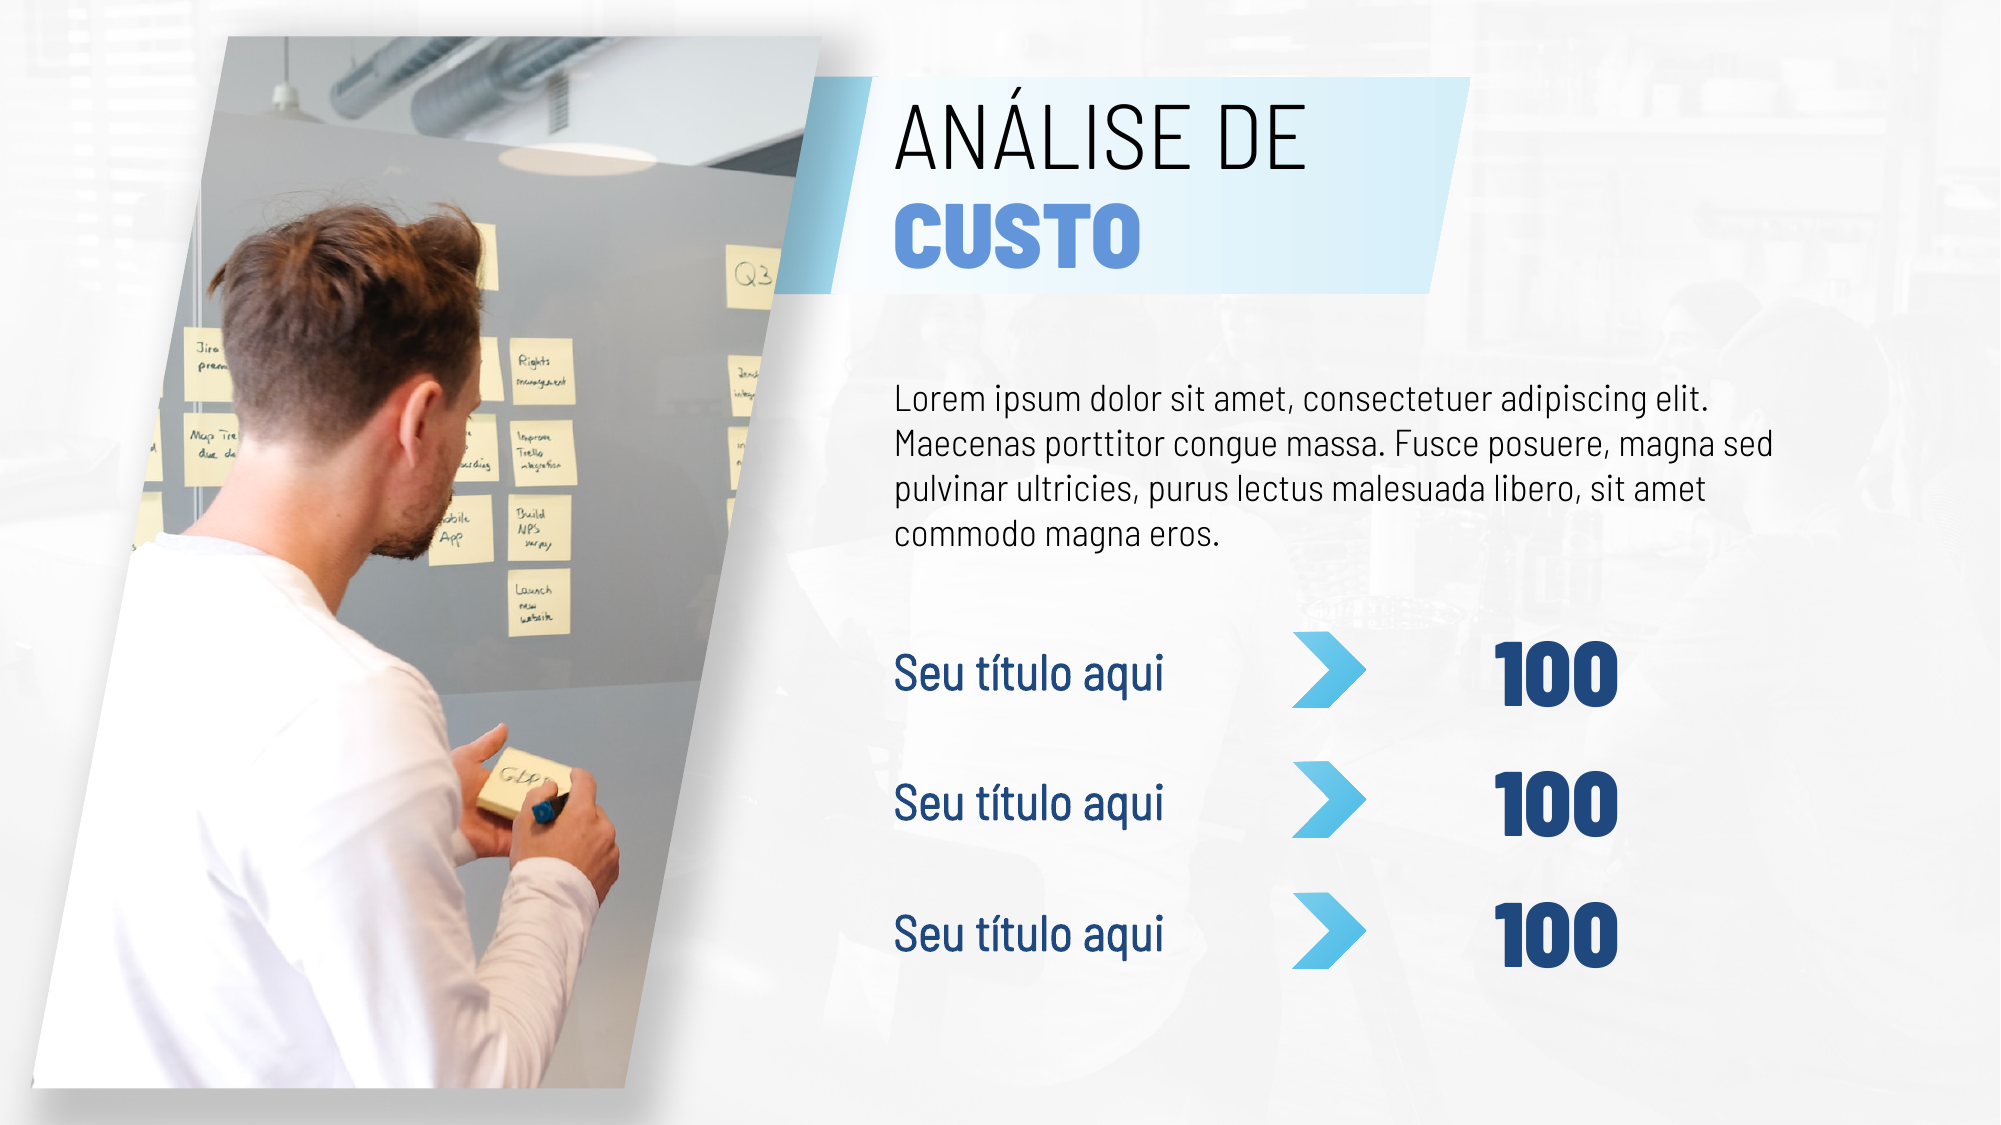

# ANÁLISE DE CUSTO
Lorem ipsum dolor sit amet, consectetuer adipiscing elit. Maecenas porttitor congue massa. Fusce posuere, magna sed pulvinar ultricies, purus lectus malesuada libero, sit amet commodo magna eros.
100

Seu título aqui
100

Seu título aqui
100

Seu título aqui